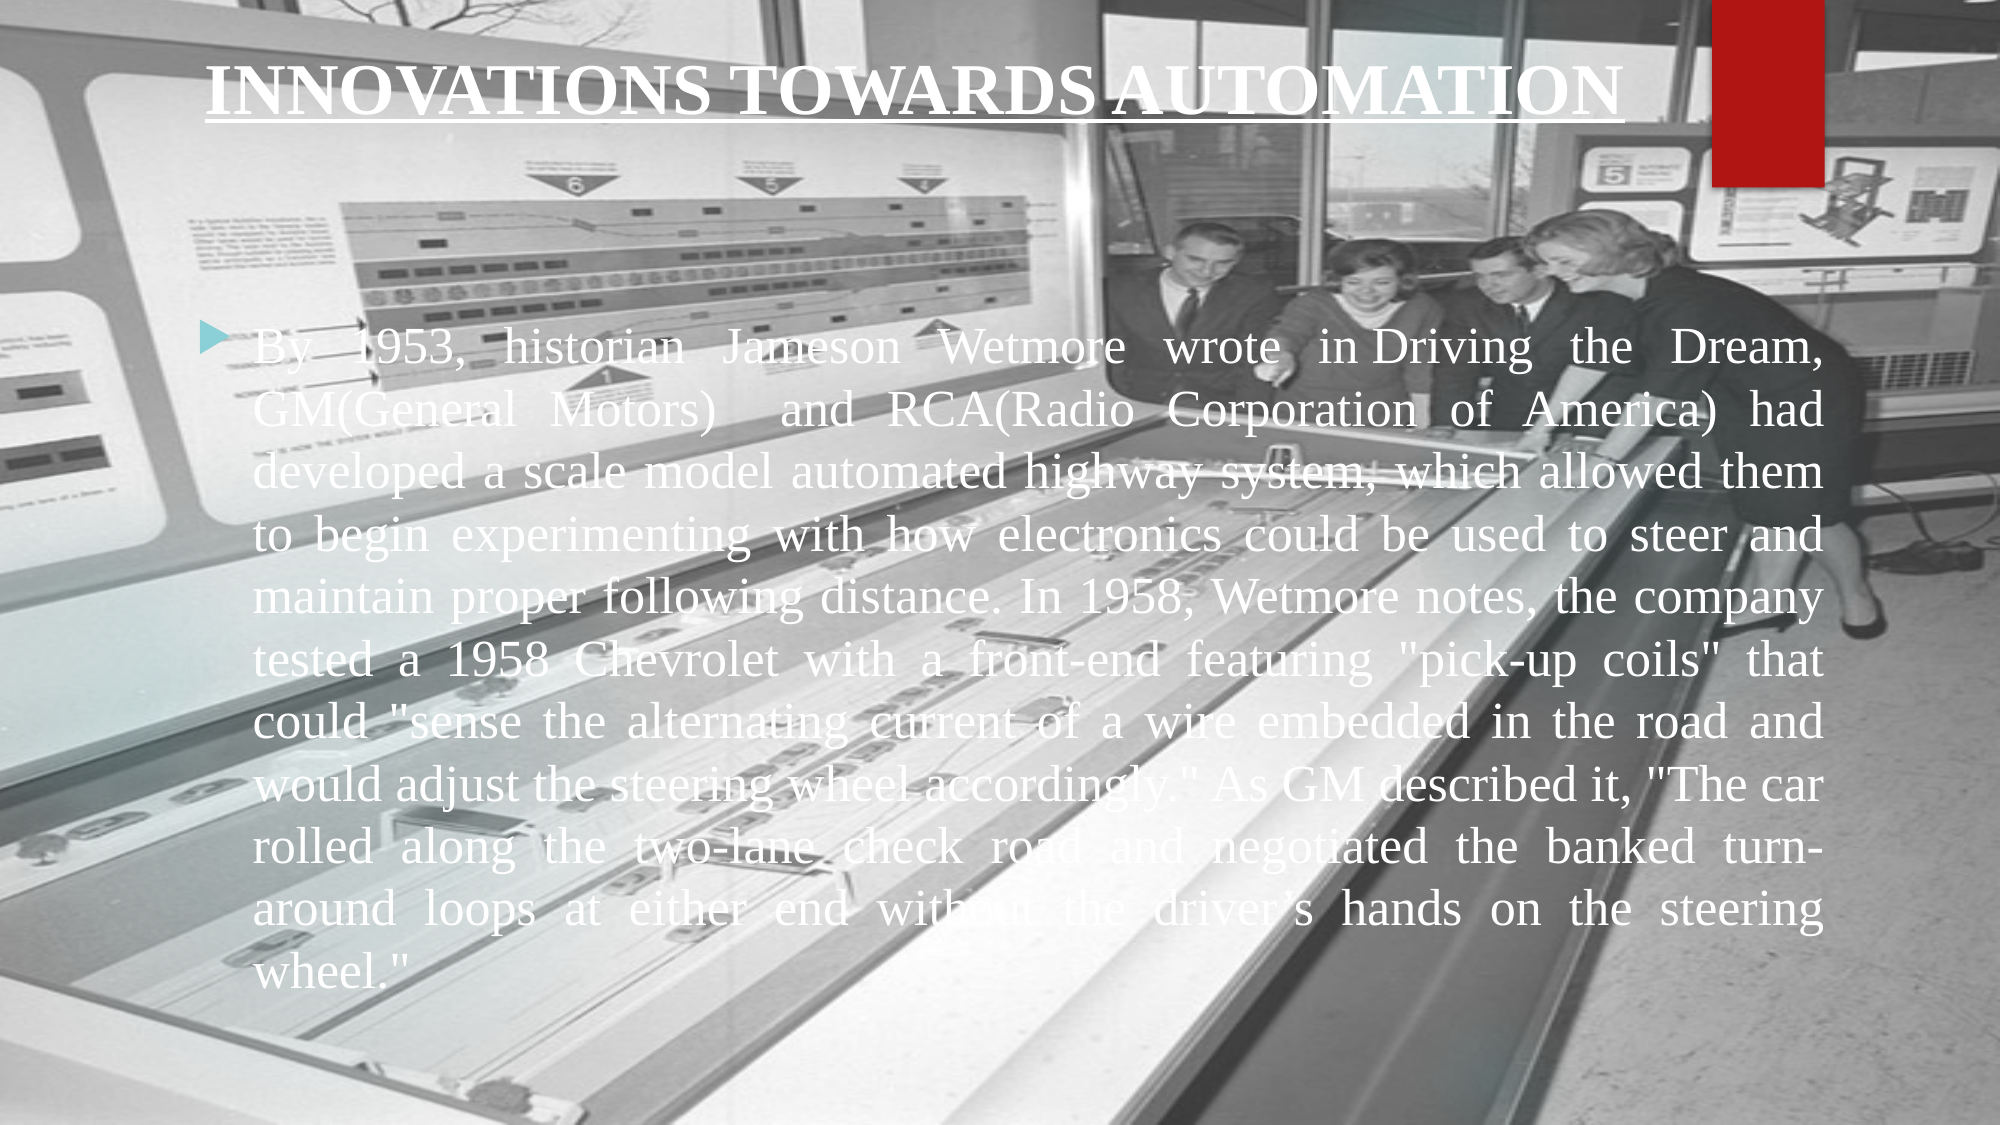

# INNOVATIONS TOWARDS AUTOMATION
By 1953, historian Jameson Wetmore wrote in Driving the Dream, GM(General Motors)  and RCA(Radio Corporation of America) had developed a scale model automated highway system, which allowed them to begin experimenting with how electronics could be used to steer and maintain proper following distance. In 1958, Wetmore notes, the company tested a 1958 Chevrolet with a front-end featuring "pick-up coils" that could "sense the alternating current of a wire embedded in the road and would adjust the steering wheel accordingly." As GM described it, "The car rolled along the two-lane check road and negotiated the banked turn-around loops at either end without the driver’s hands on the steering wheel."